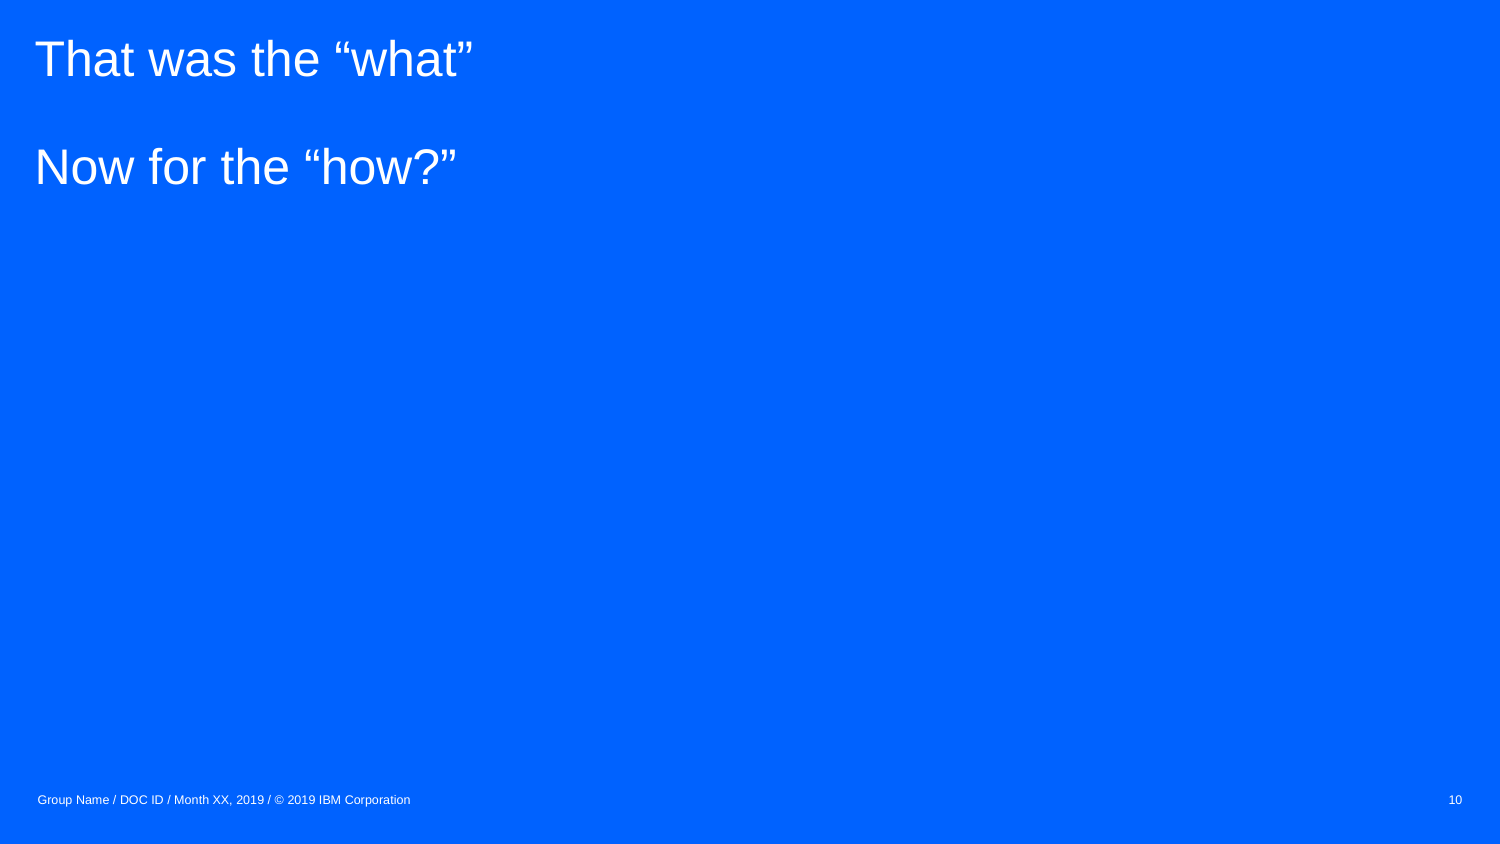

# That was the “what” Now for the “how?”
Group Name / DOC ID / Month XX, 2019 / © 2019 IBM Corporation
10